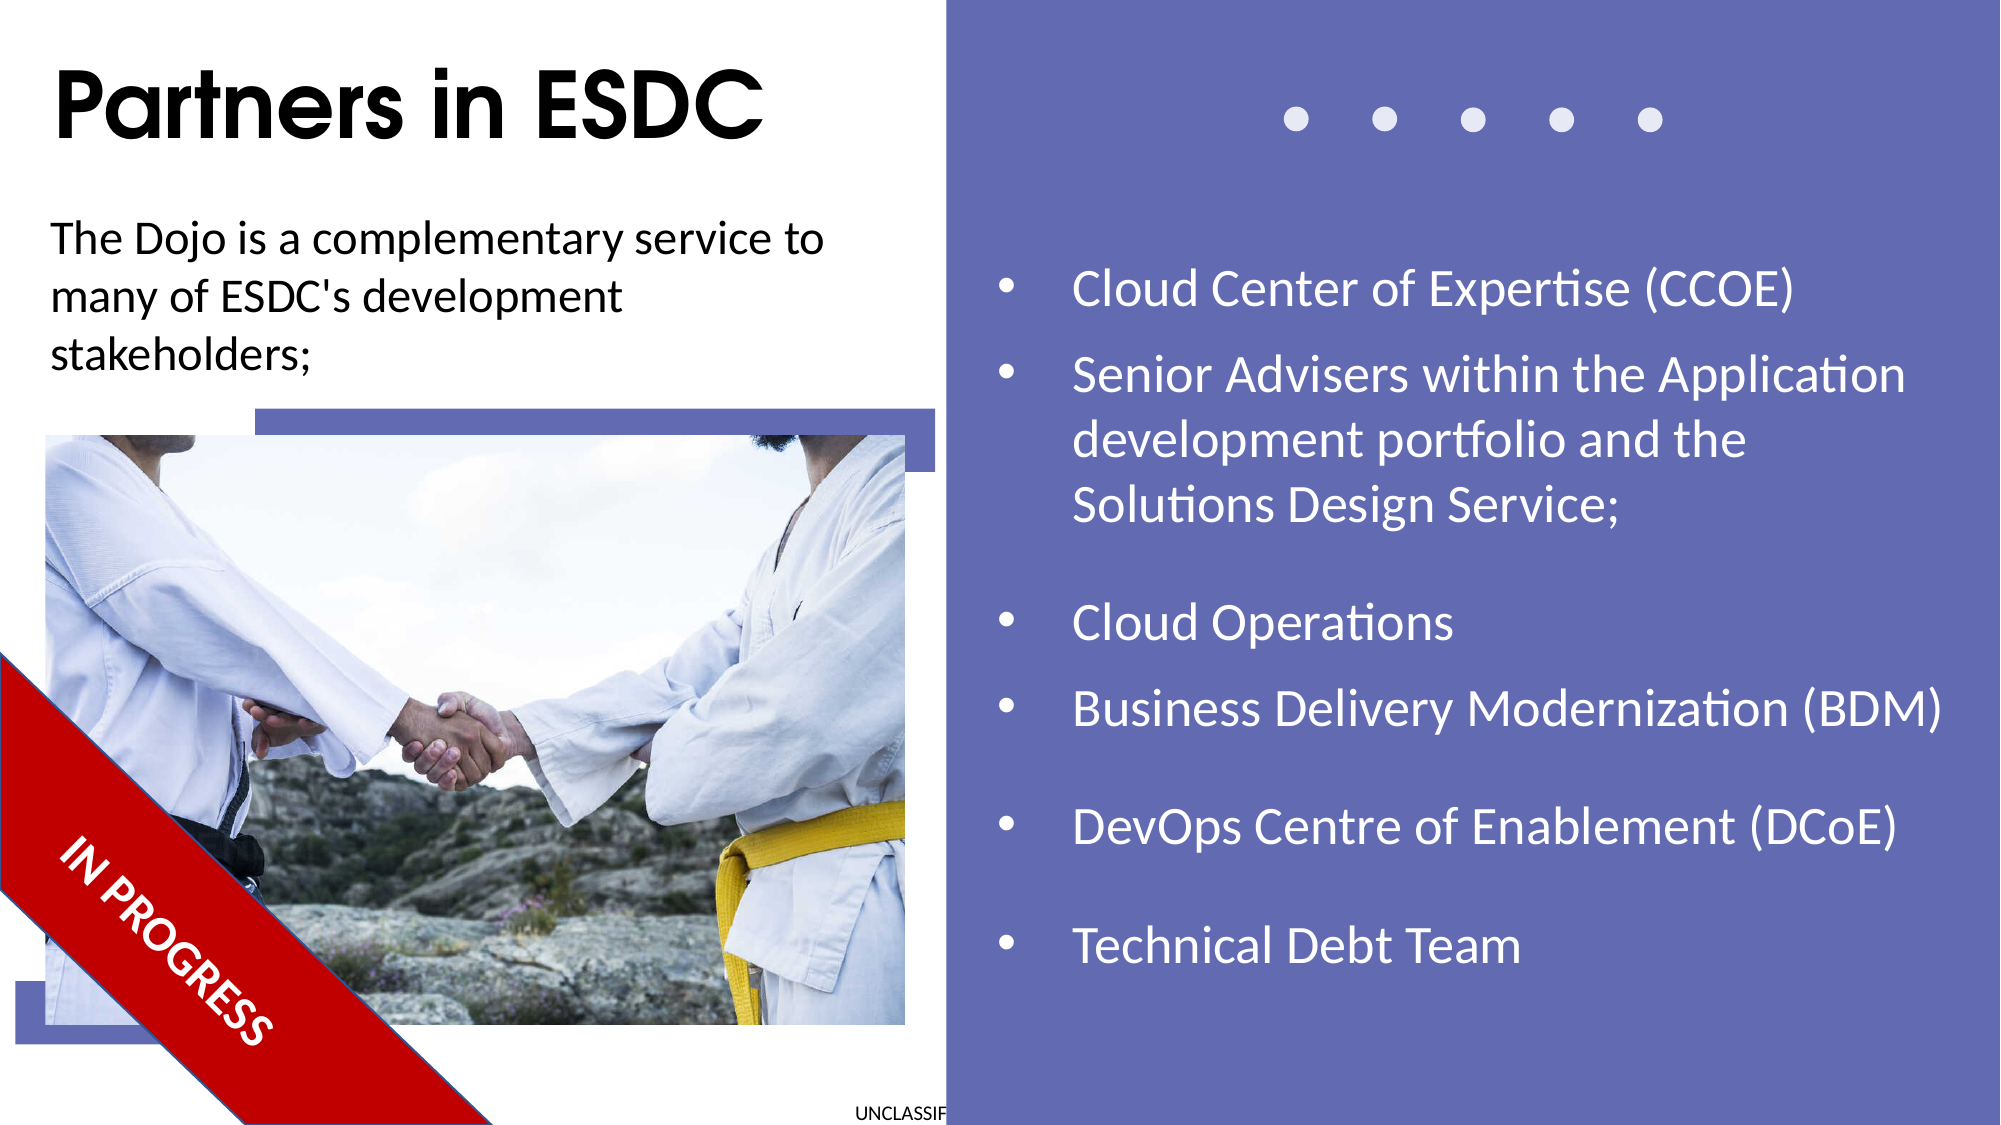

# Partners in ESDC
The Dojo is a complementary service to many of ESDC's development stakeholders;
Cloud Center of Expertise (CCOE)
Senior Advisers within the Application development portfolio and the Solutions Design Service;
Cloud Operations
Business Delivery Modernization (BDM)
DevOps Centre of Enablement (DCoE)
Technical Debt Team

IN PROGRESS